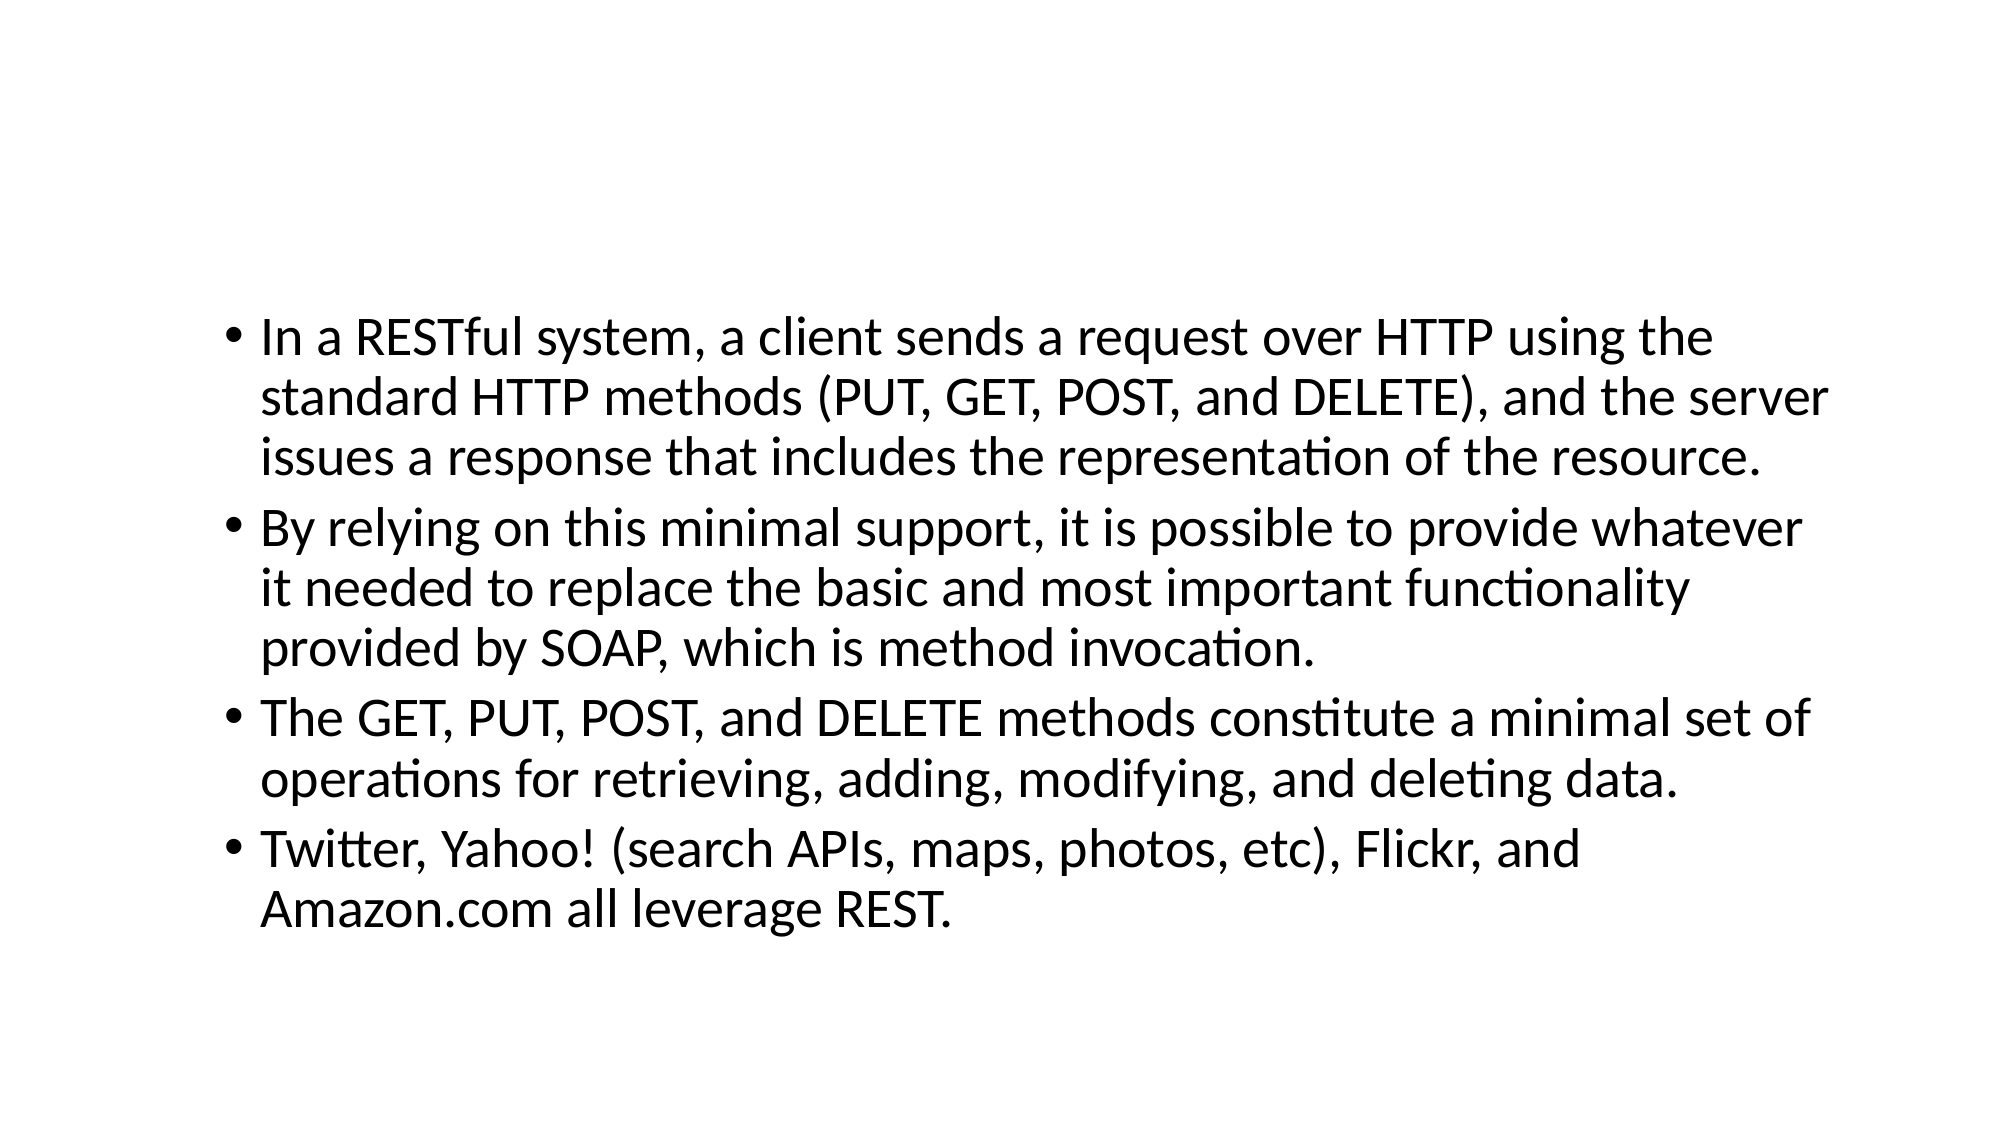

#
In a RESTful system, a client sends a request over HTTP using the standard HTTP methods (PUT, GET, POST, and DELETE), and the server issues a response that includes the representation of the resource.
By relying on this minimal support, it is possible to provide whatever it needed to replace the basic and most important functionality provided by SOAP, which is method invocation.
The GET, PUT, POST, and DELETE methods constitute a minimal set of operations for retrieving, adding, modifying, and deleting data.
Twitter, Yahoo! (search APIs, maps, photos, etc), Flickr, and Amazon.com all leverage REST.